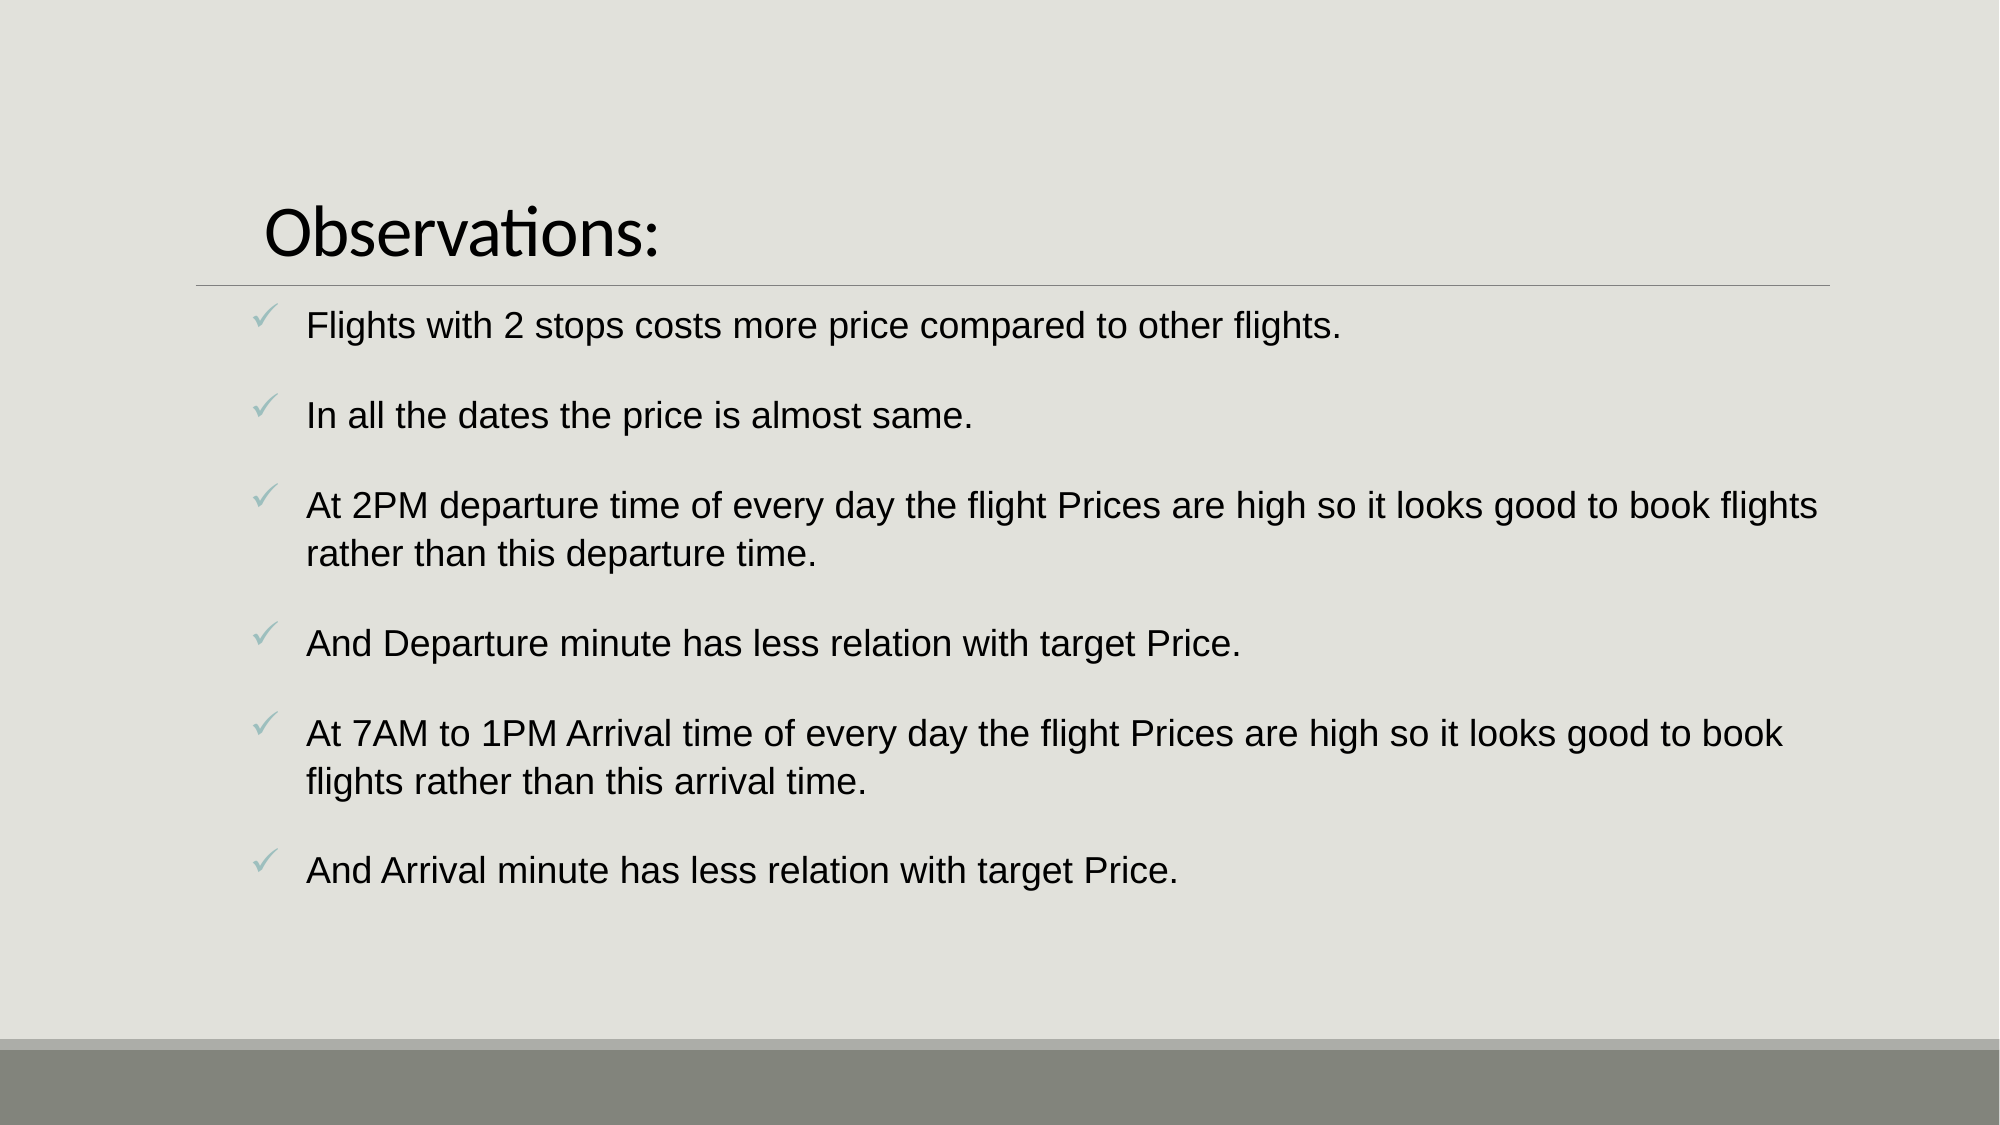

# Observations:
Flights with 2 stops costs more price compared to other flights.
In all the dates the price is almost same.
At 2PM departure time of every day the flight Prices are high so it looks good to book flights rather than this departure time.
And Departure minute has less relation with target Price.
At 7AM to 1PM Arrival time of every day the flight Prices are high so it looks good to book flights rather than this arrival time.
And Arrival minute has less relation with target Price.